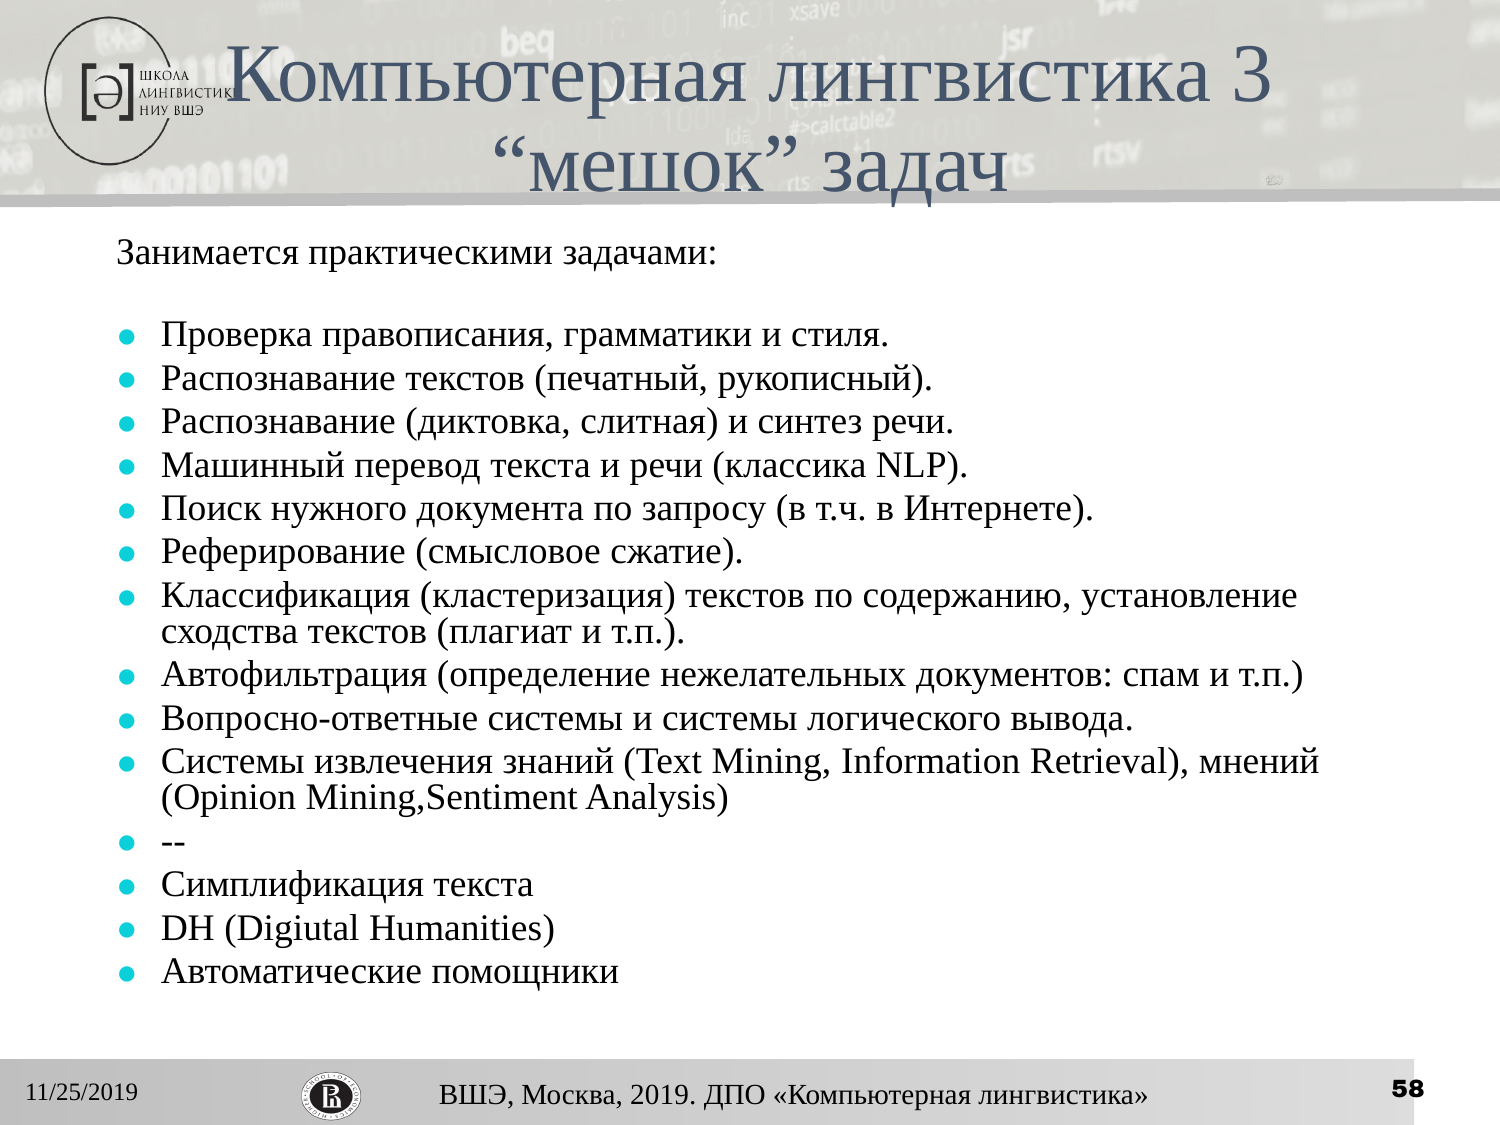

# Компьютерная лингвистика 3 “мешок” задач
Занимается практическими задачами:

Проверка правописания, грамматики и стиля.
Распознавание текстов (печатный, рукописный).
Распознавание (диктовка, слитная) и синтез речи.
Машинный перевод текста и речи (классика NLP).
Поиск нужного документа по запросу (в т.ч. в Интернете).
Реферирование (смысловое сжатие).
Классификация (кластеризация) текстов по содержанию, установление сходства текстов (плагиат и т.п.).
Автофильтрация (определение нежелательных документов: спам и т.п.)
Вопросно-ответные системы и системы логического вывода.
Системы извлечения знаний (Text Mining, Information Retrieval), мнений (Opinion Mining,Sentiment Analysis)
--
Симплификация текста
DH (Digiutal Humanities)
Автоматические помощники

58
11/25/2019